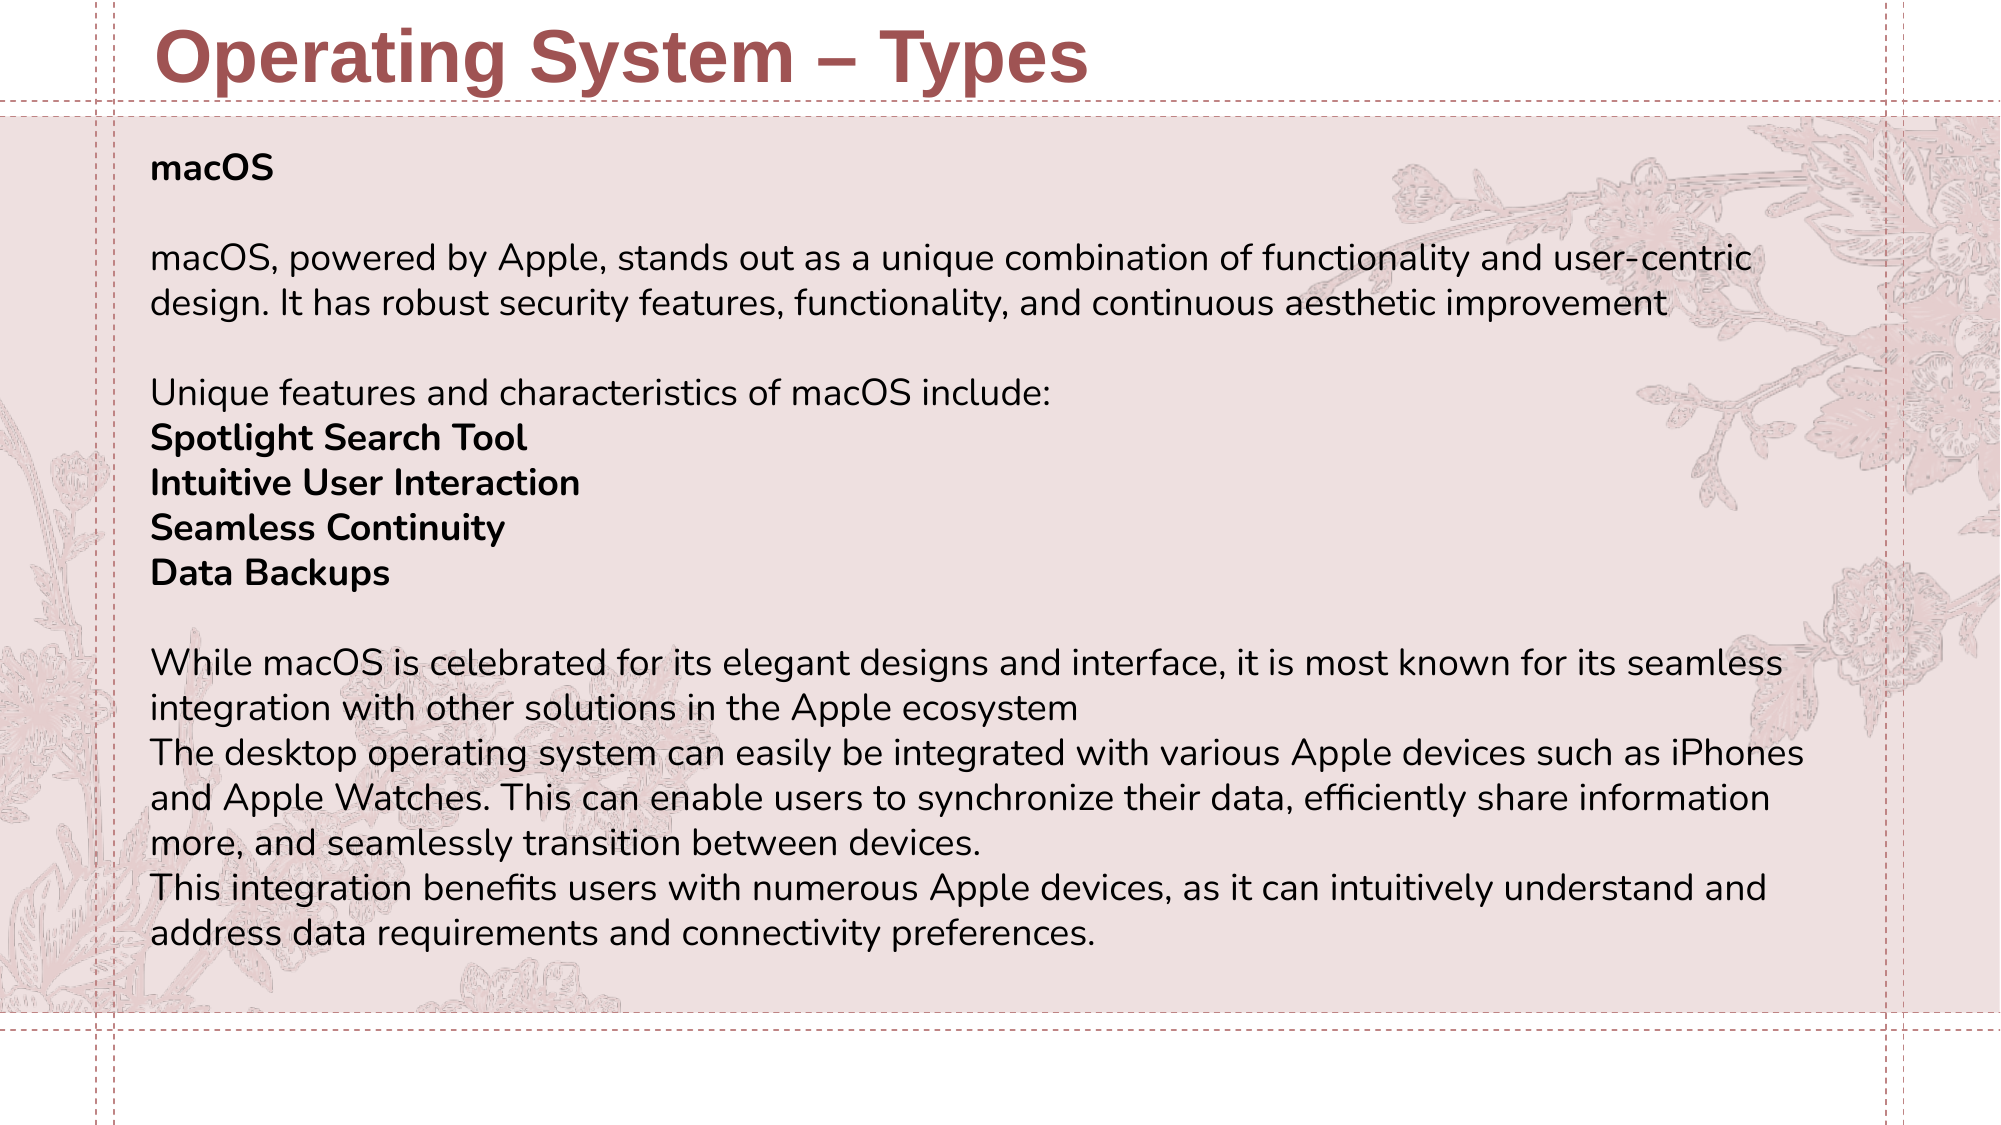

Operating System – Types
macOS

macOS, powered by Apple, stands out as a unique combination of functionality and user-centric design. It has robust security features, functionality, and continuous aesthetic improvement

Unique features and characteristics of macOS include:
Spotlight Search Tool
Intuitive User Interaction
Seamless Continuity
Data Backups

While macOS is celebrated for its elegant designs and interface, it is most known for its seamless integration with other solutions in the Apple ecosystem
The desktop operating system can easily be integrated with various Apple devices such as iPhones and Apple Watches. This can enable users to synchronize their data, efficiently share information more, and seamlessly transition between devices.
This integration benefits users with numerous Apple devices, as it can intuitively understand and address data requirements and connectivity preferences.